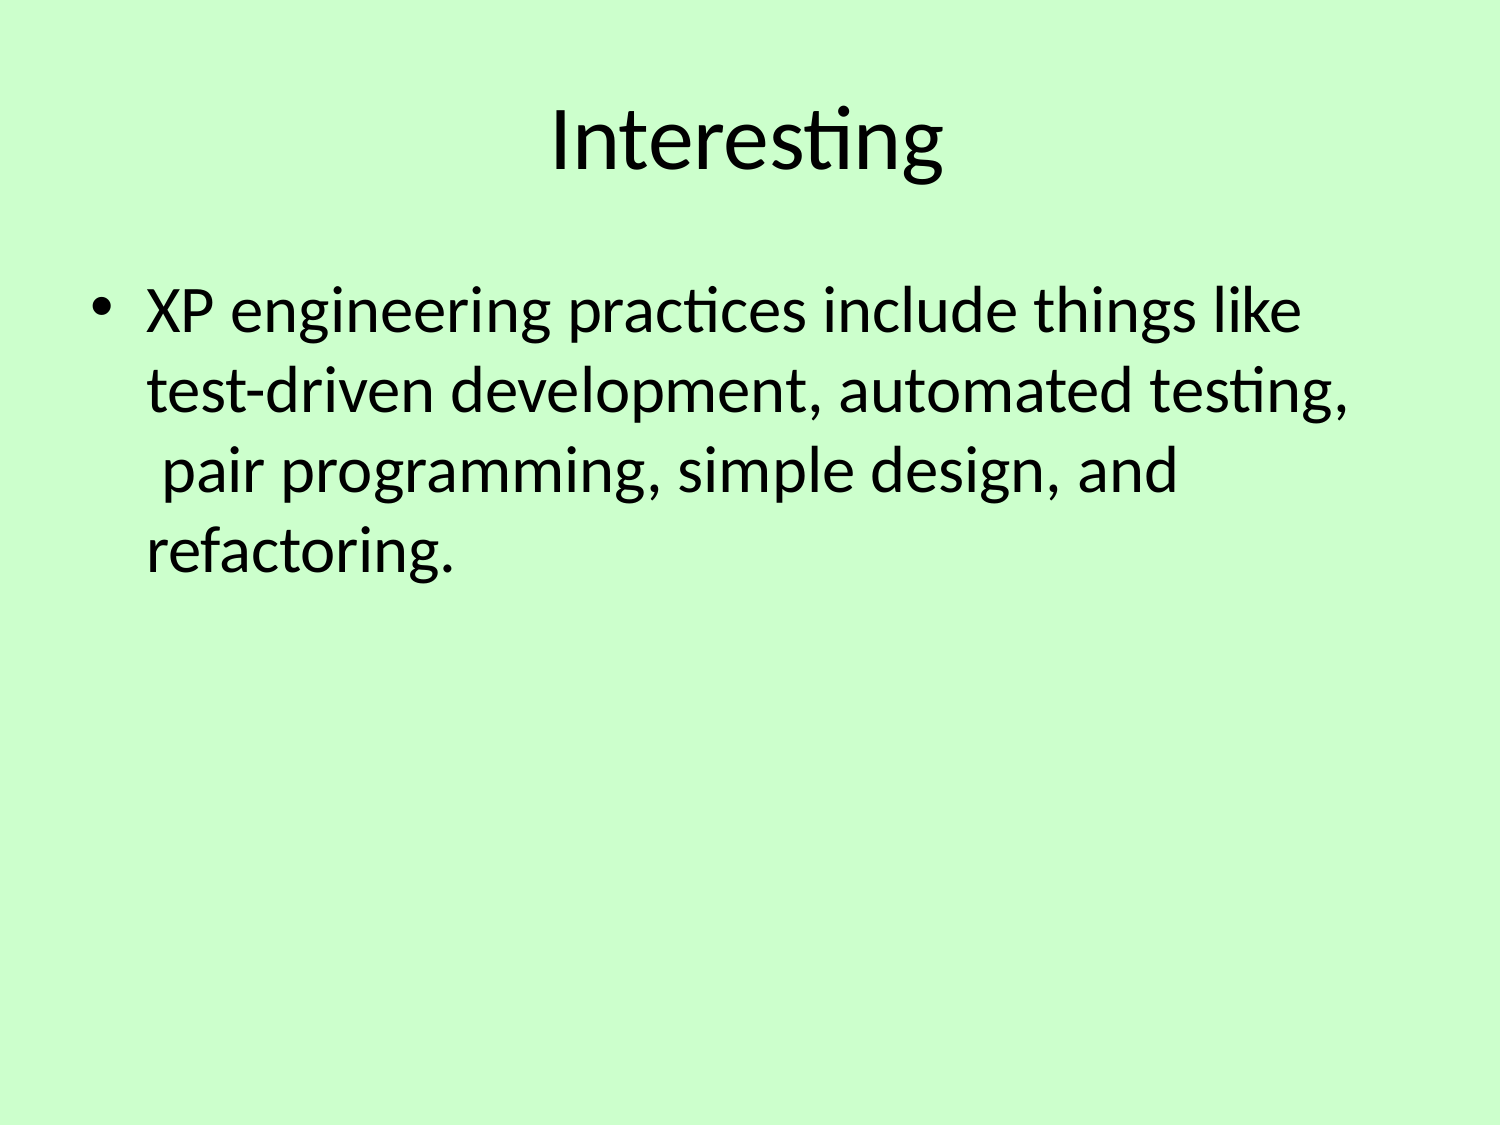

# Interesting
XP engineering practices include things like  test-driven development, automated testing,  pair programming, simple design, and  refactoring.